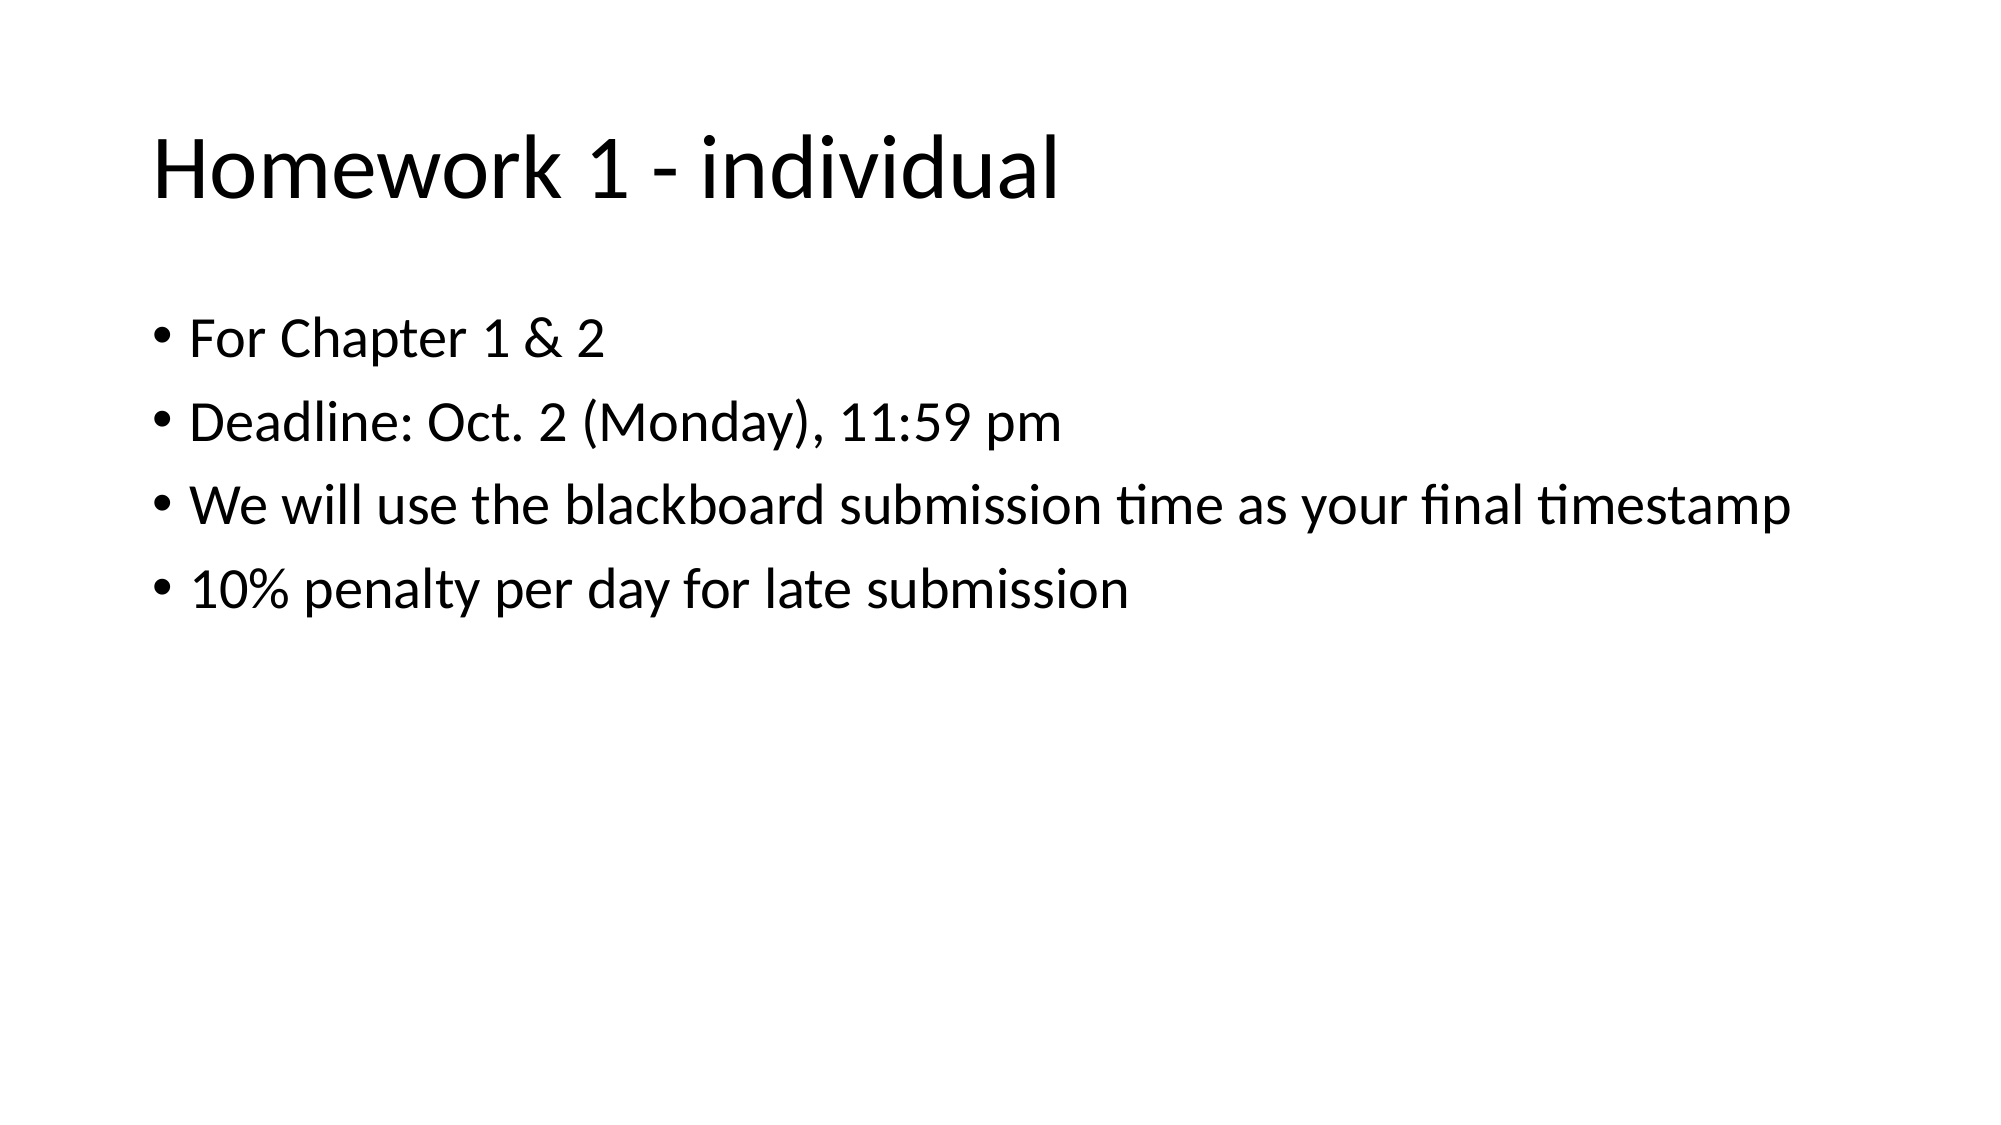

# Homework 1 - individual
For Chapter 1 & 2
Deadline: Oct. 2 (Monday), 11:59 pm
We will use the blackboard submission time as your final timestamp
10% penalty per day for late submission